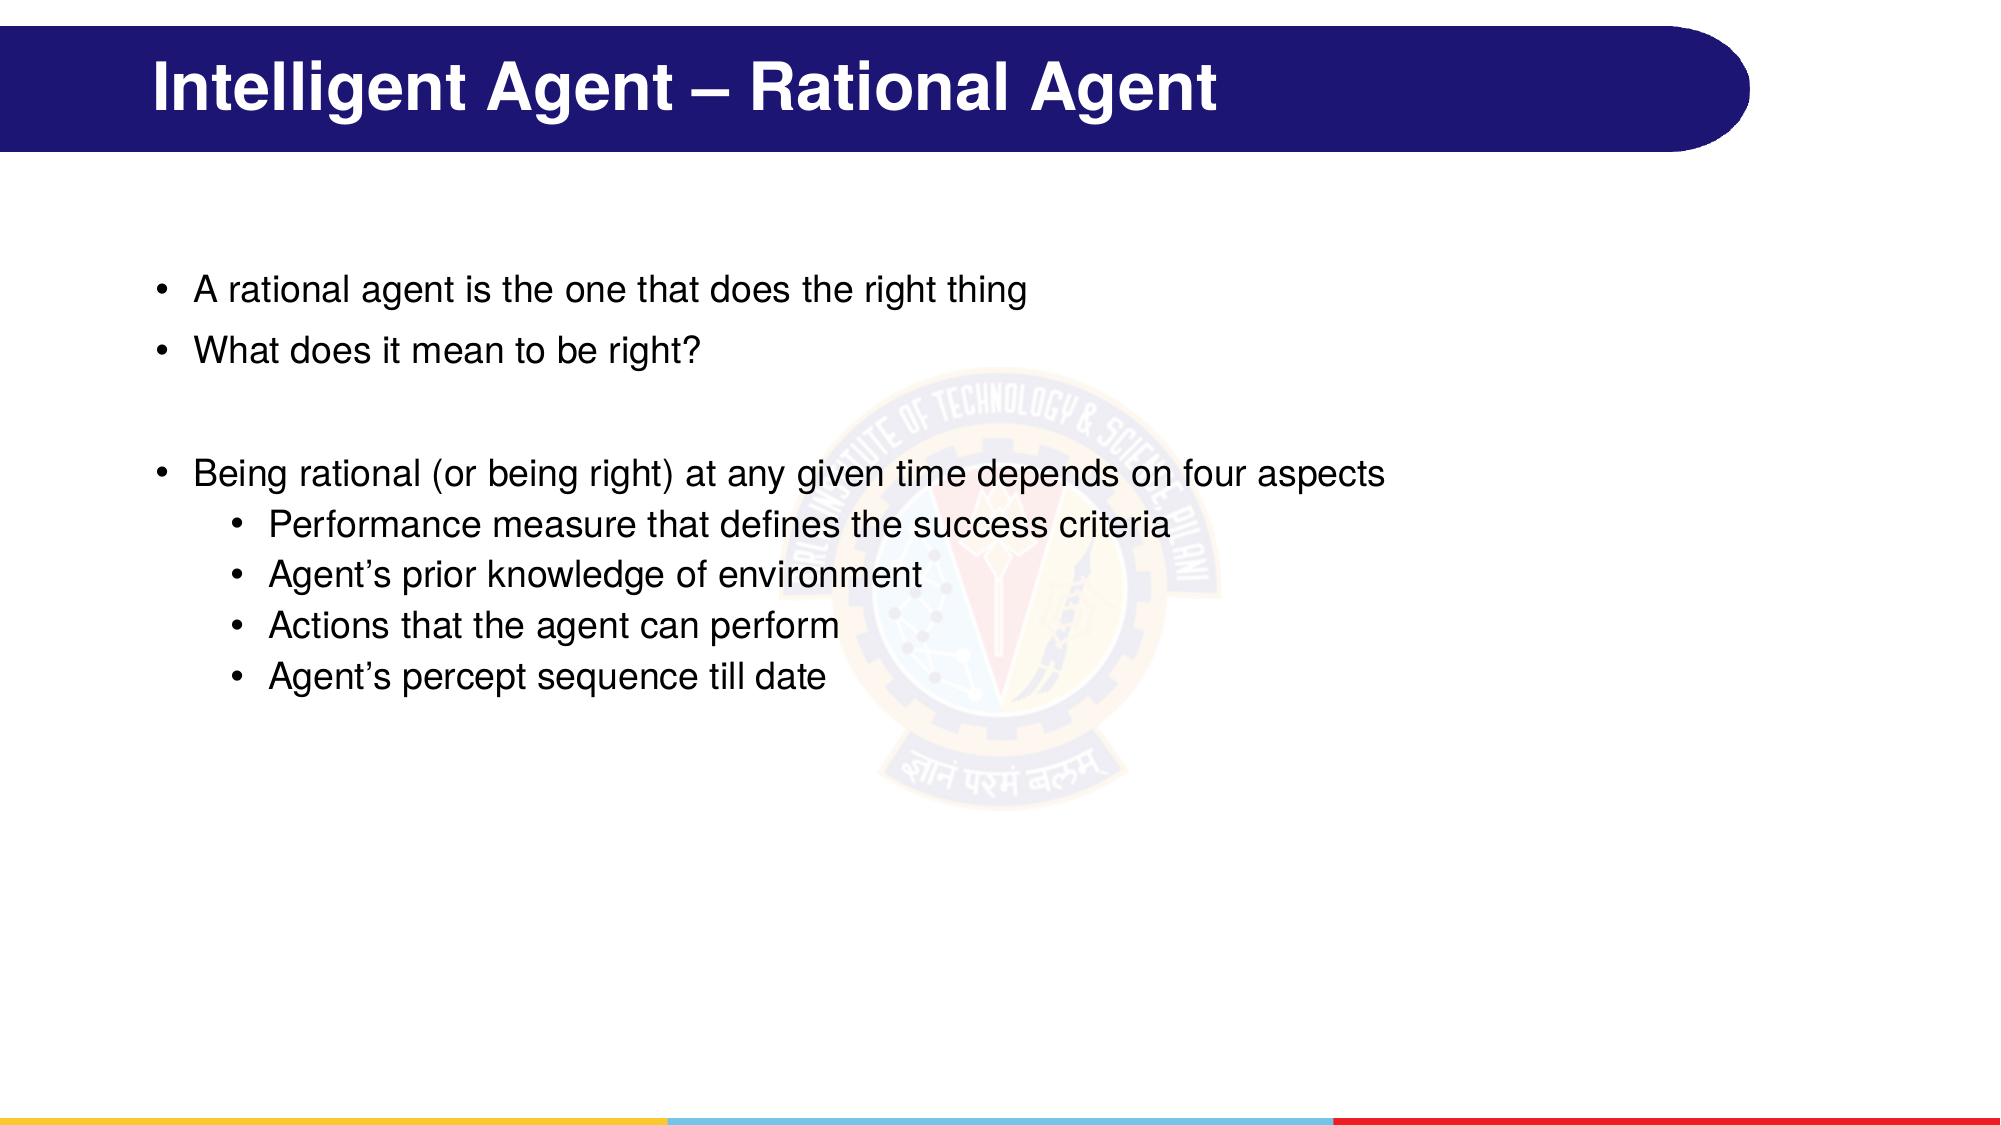

# Intelligent Agent – Rational Agent

A rational agent is the one that does the right thing
What does it mean to be right?

Being rational (or being right) at any given time depends on four aspects
Performance measure that defines the success criteria
Agent’s prior knowledge of environment
Actions that the agent can perform
Agent’s percept sequence till date